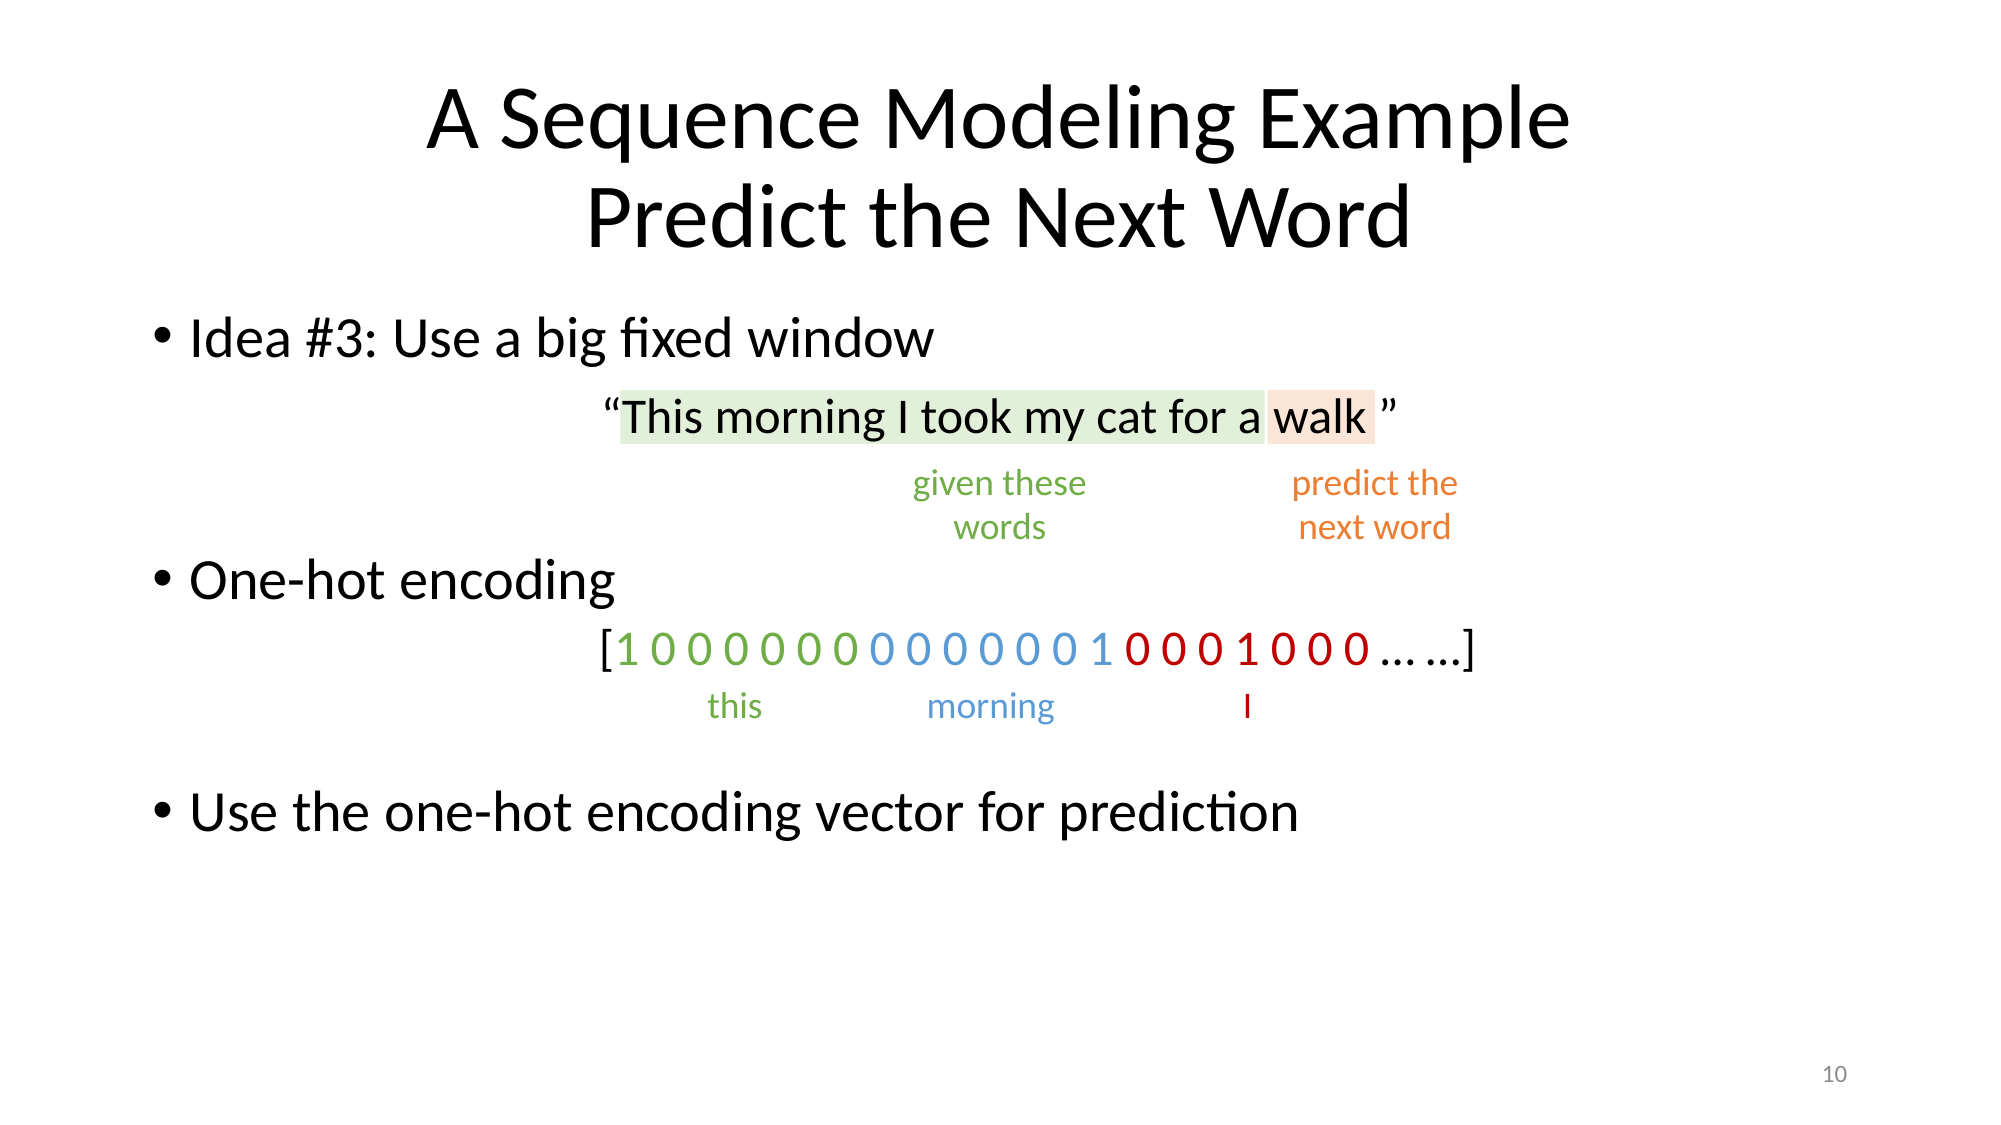

# A Sequence Modeling Example Predict the Next Word
Idea #3: Use a big fixed window
“This morning I took my cat for a walk ”

One-hot encoding
[1 0 0 0 0 0 0 0 0 0 0 0 0 1 0 0 0 1 0 0 0 … …]

Use the one-hot encoding vector for prediction

given these words
predict the next word
this
I
morning
10